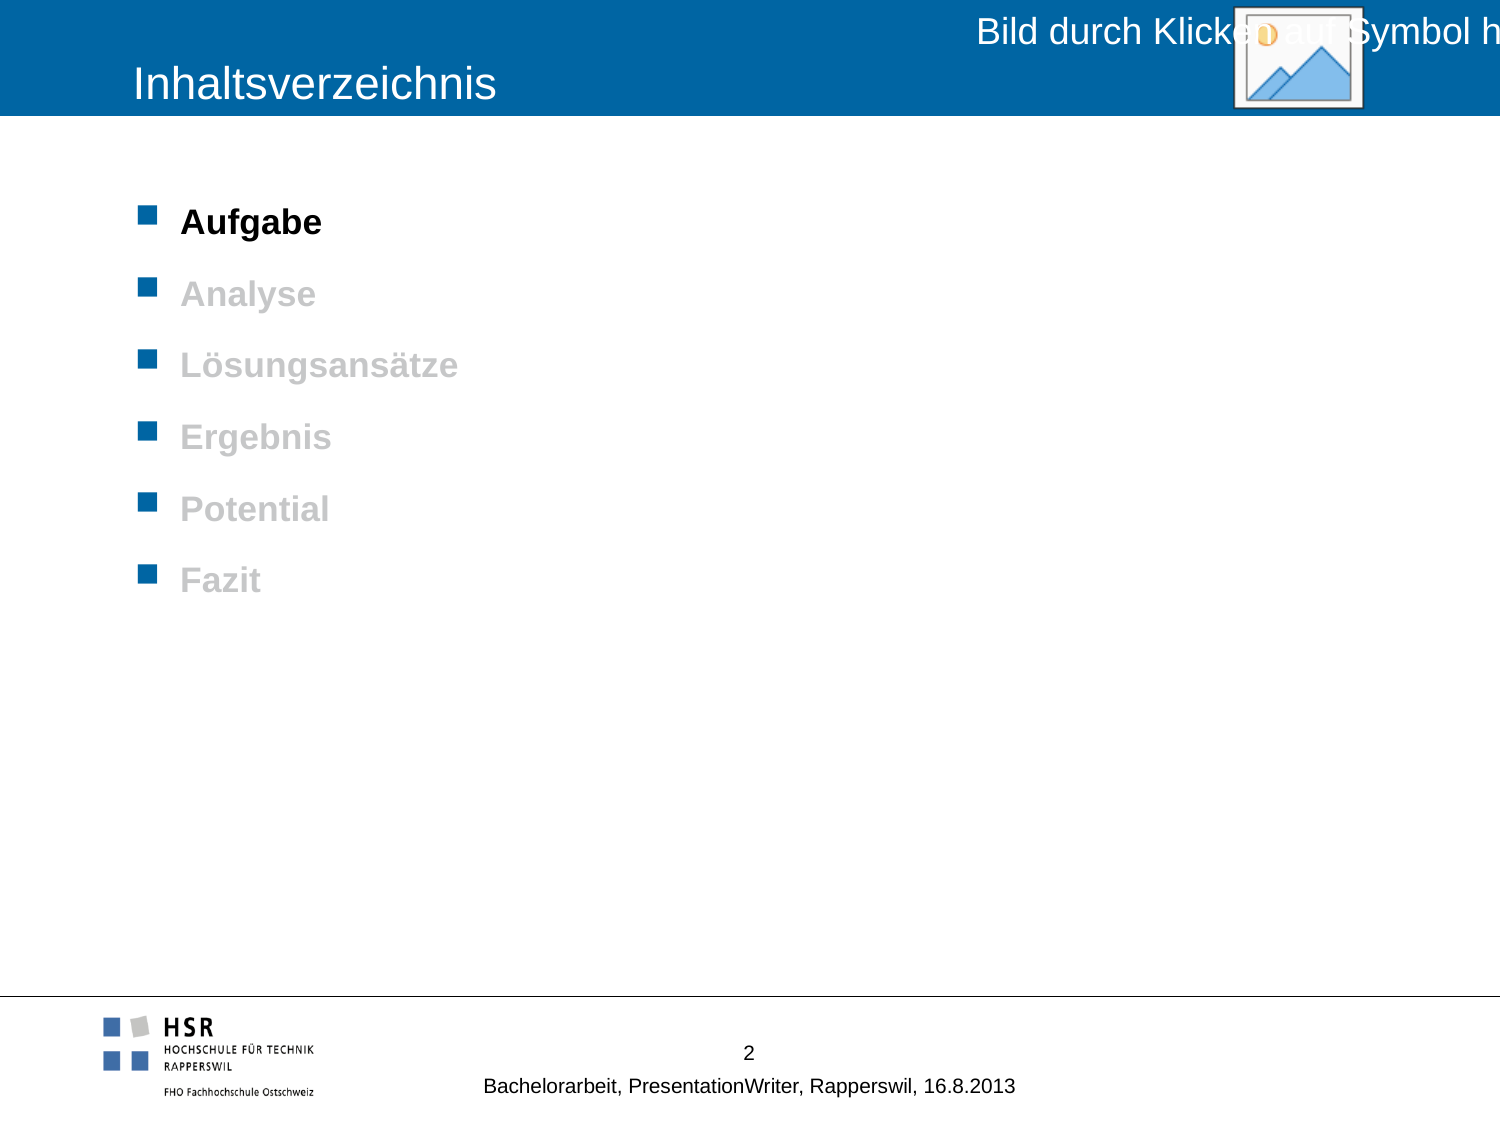

# Inhaltsverzeichnis
Aufgabe
Analyse
Lösungsansätze
Ergebnis
Potential
Fazit

2
Bachelorarbeit, PresentationWriter, Rapperswil, 16.8.2013